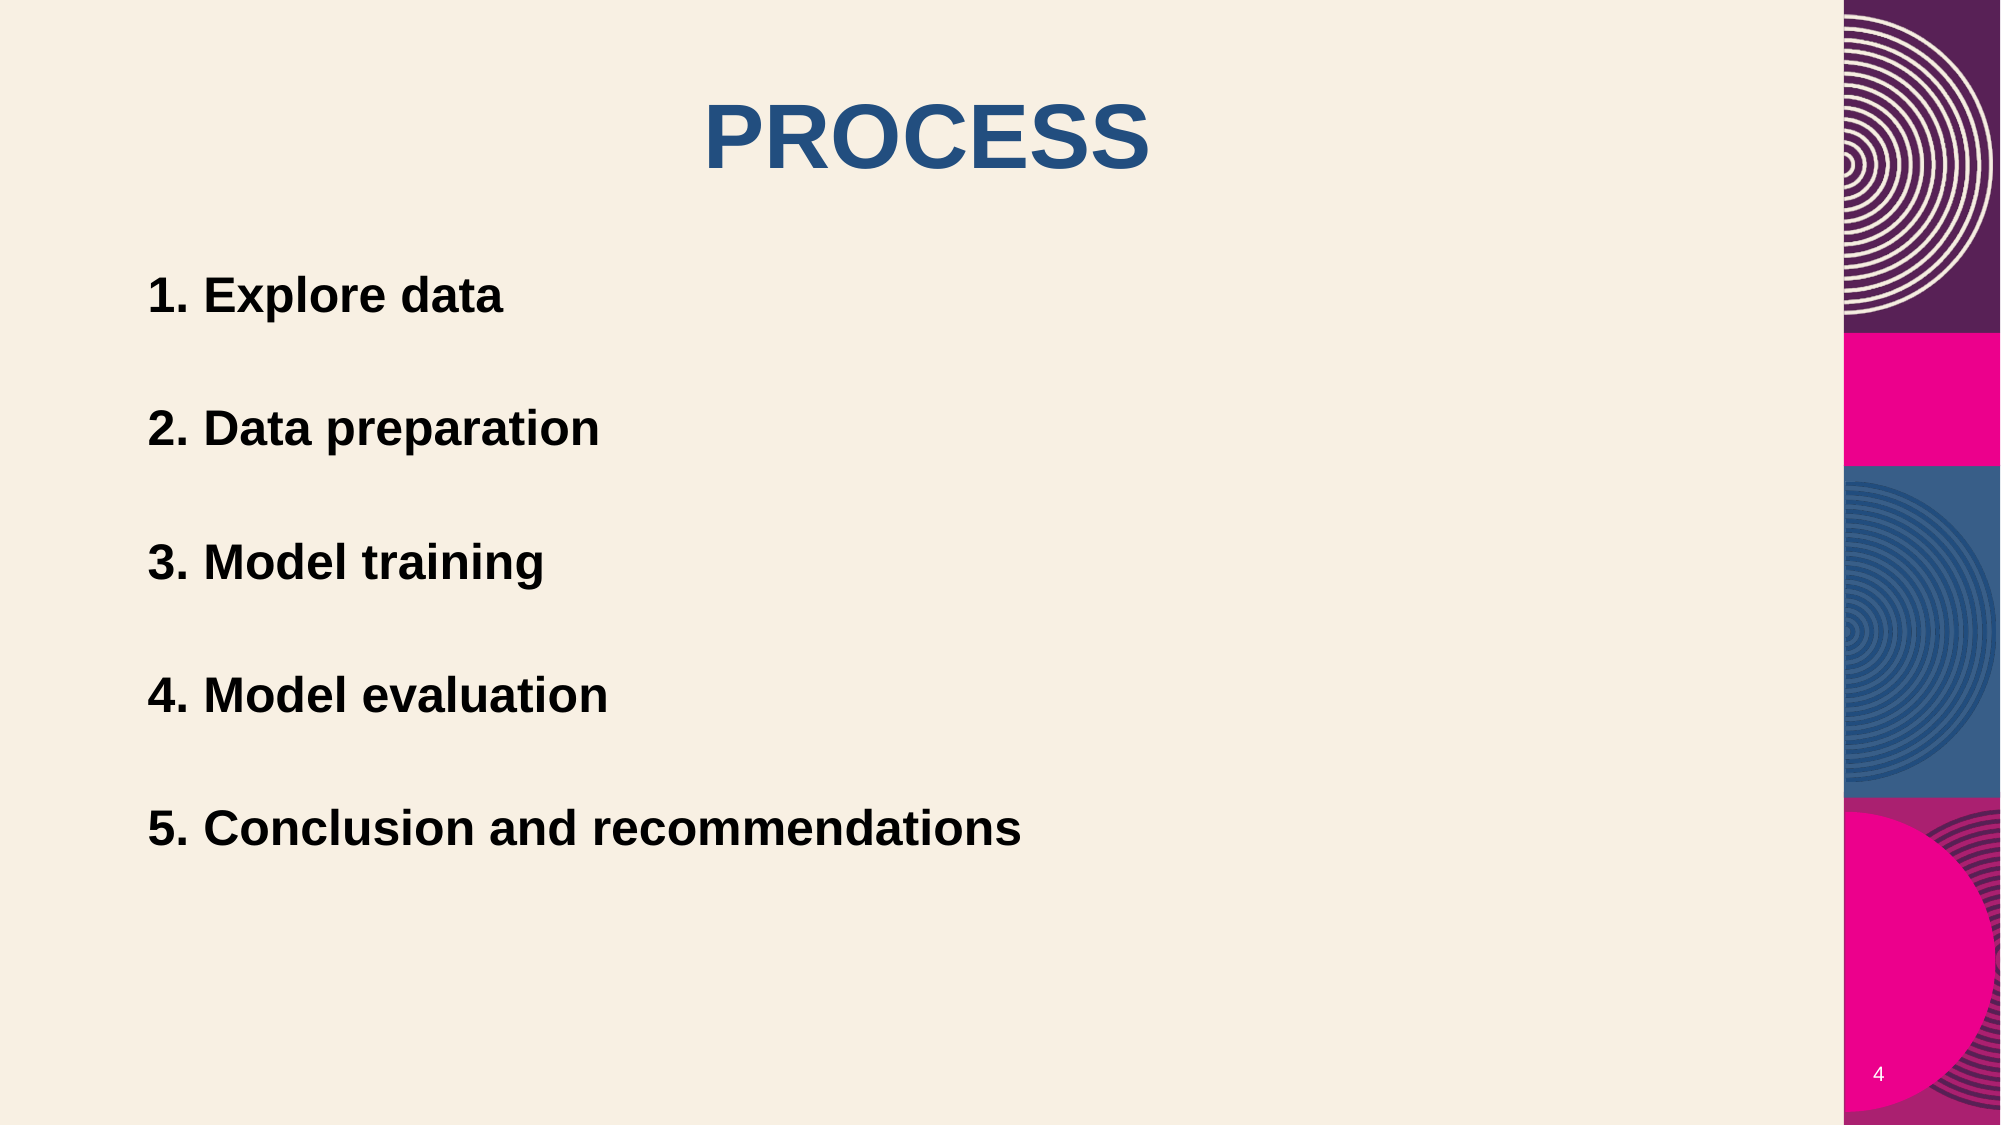

# PROCESS
1. Explore data

2. Data preparation

3. Model training

4. Model evaluation

5. Conclusion and recommendations
4